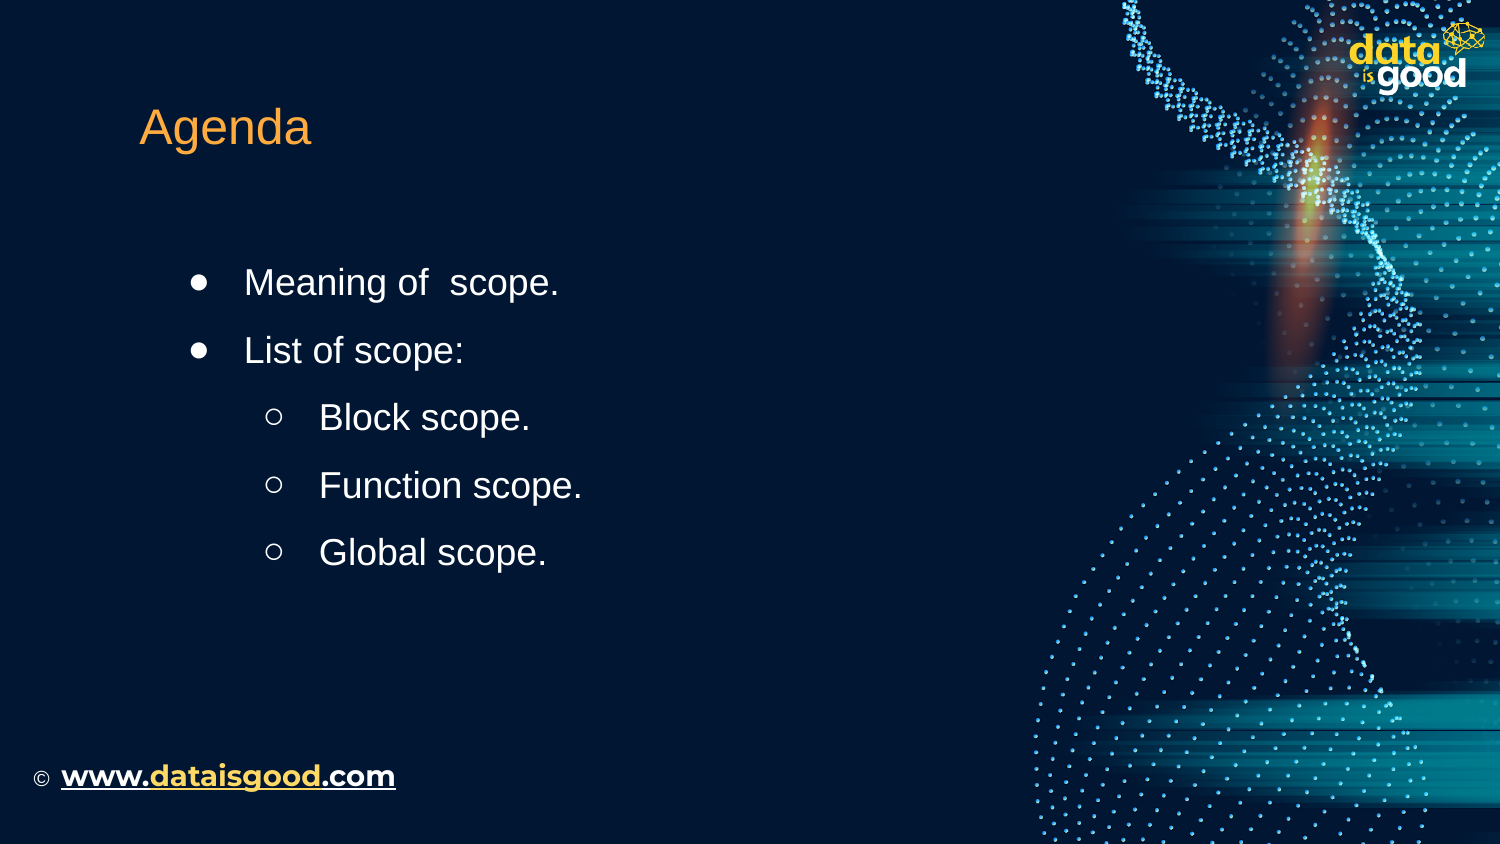

# Agenda
Meaning of  scope.
List of scope:
Block scope.
Function scope.
Global scope.